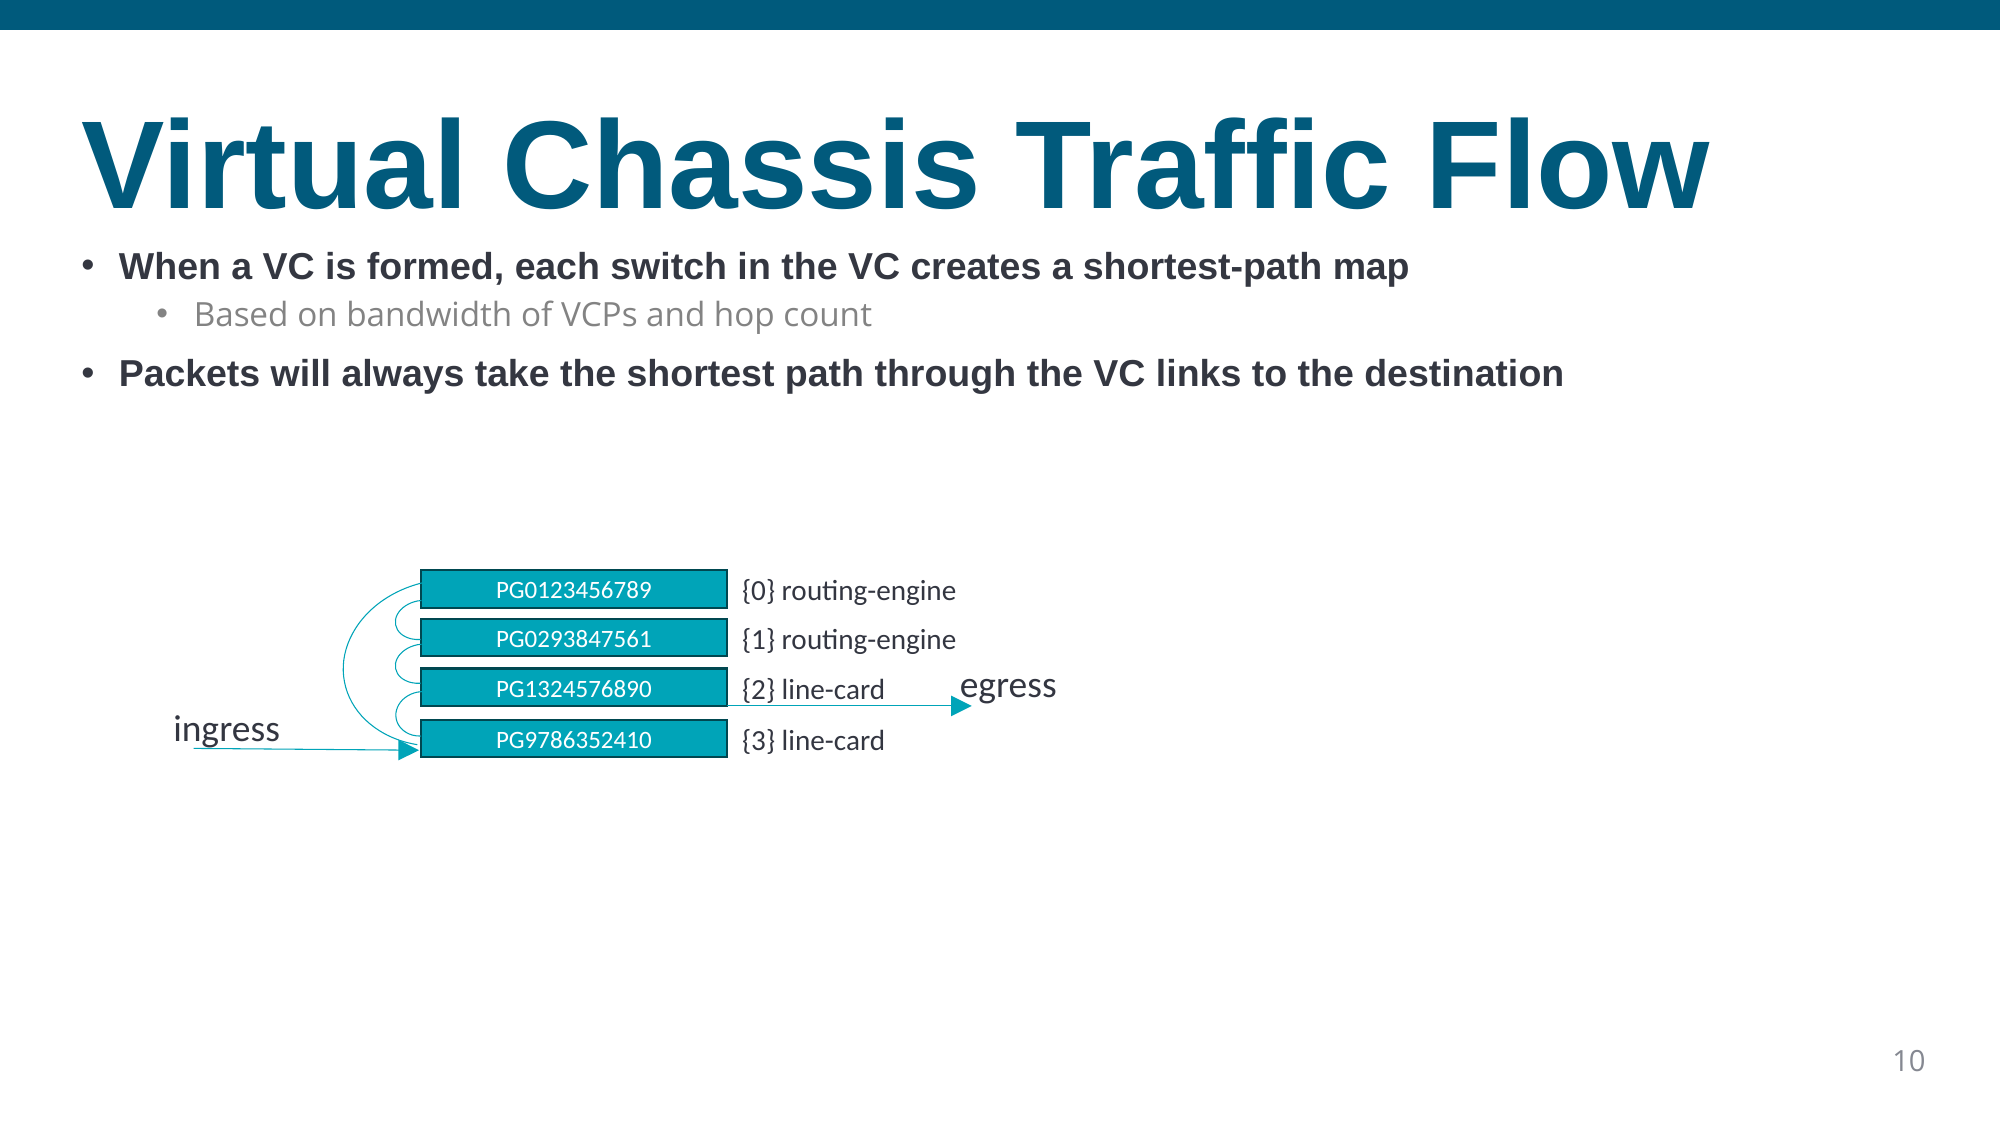

# Virtual Chassis Traffic Flow
When a VC is formed, each switch in the VC creates a shortest-path map
Based on bandwidth of VCPs and hop count
Packets will always take the shortest path through the VC links to the destination

{0} routing-engine
PG0123456789

{1} routing-engine
PG0293847561

egress
{2} line-card
PG1324576890

ingress
{3} line-card
PG9786352410